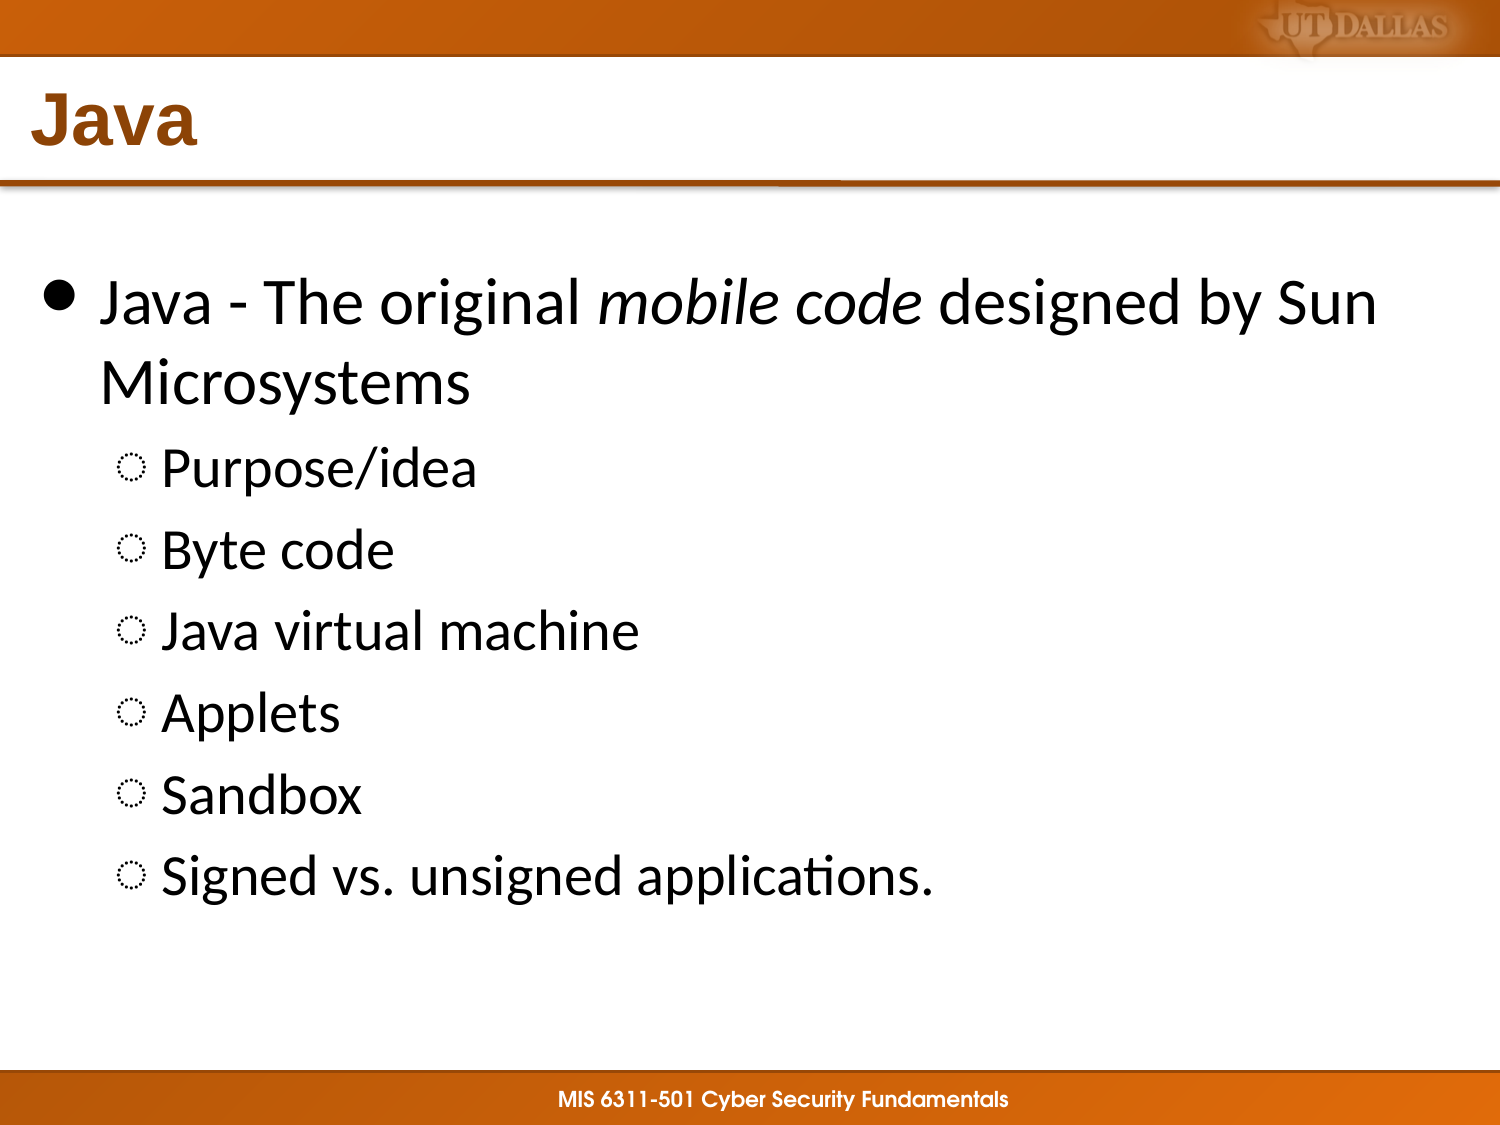

# Java
Java - The original mobile code designed by Sun Microsystems
Purpose/idea
Byte code
Java virtual machine
Applets
Sandbox
Signed vs. unsigned applications.